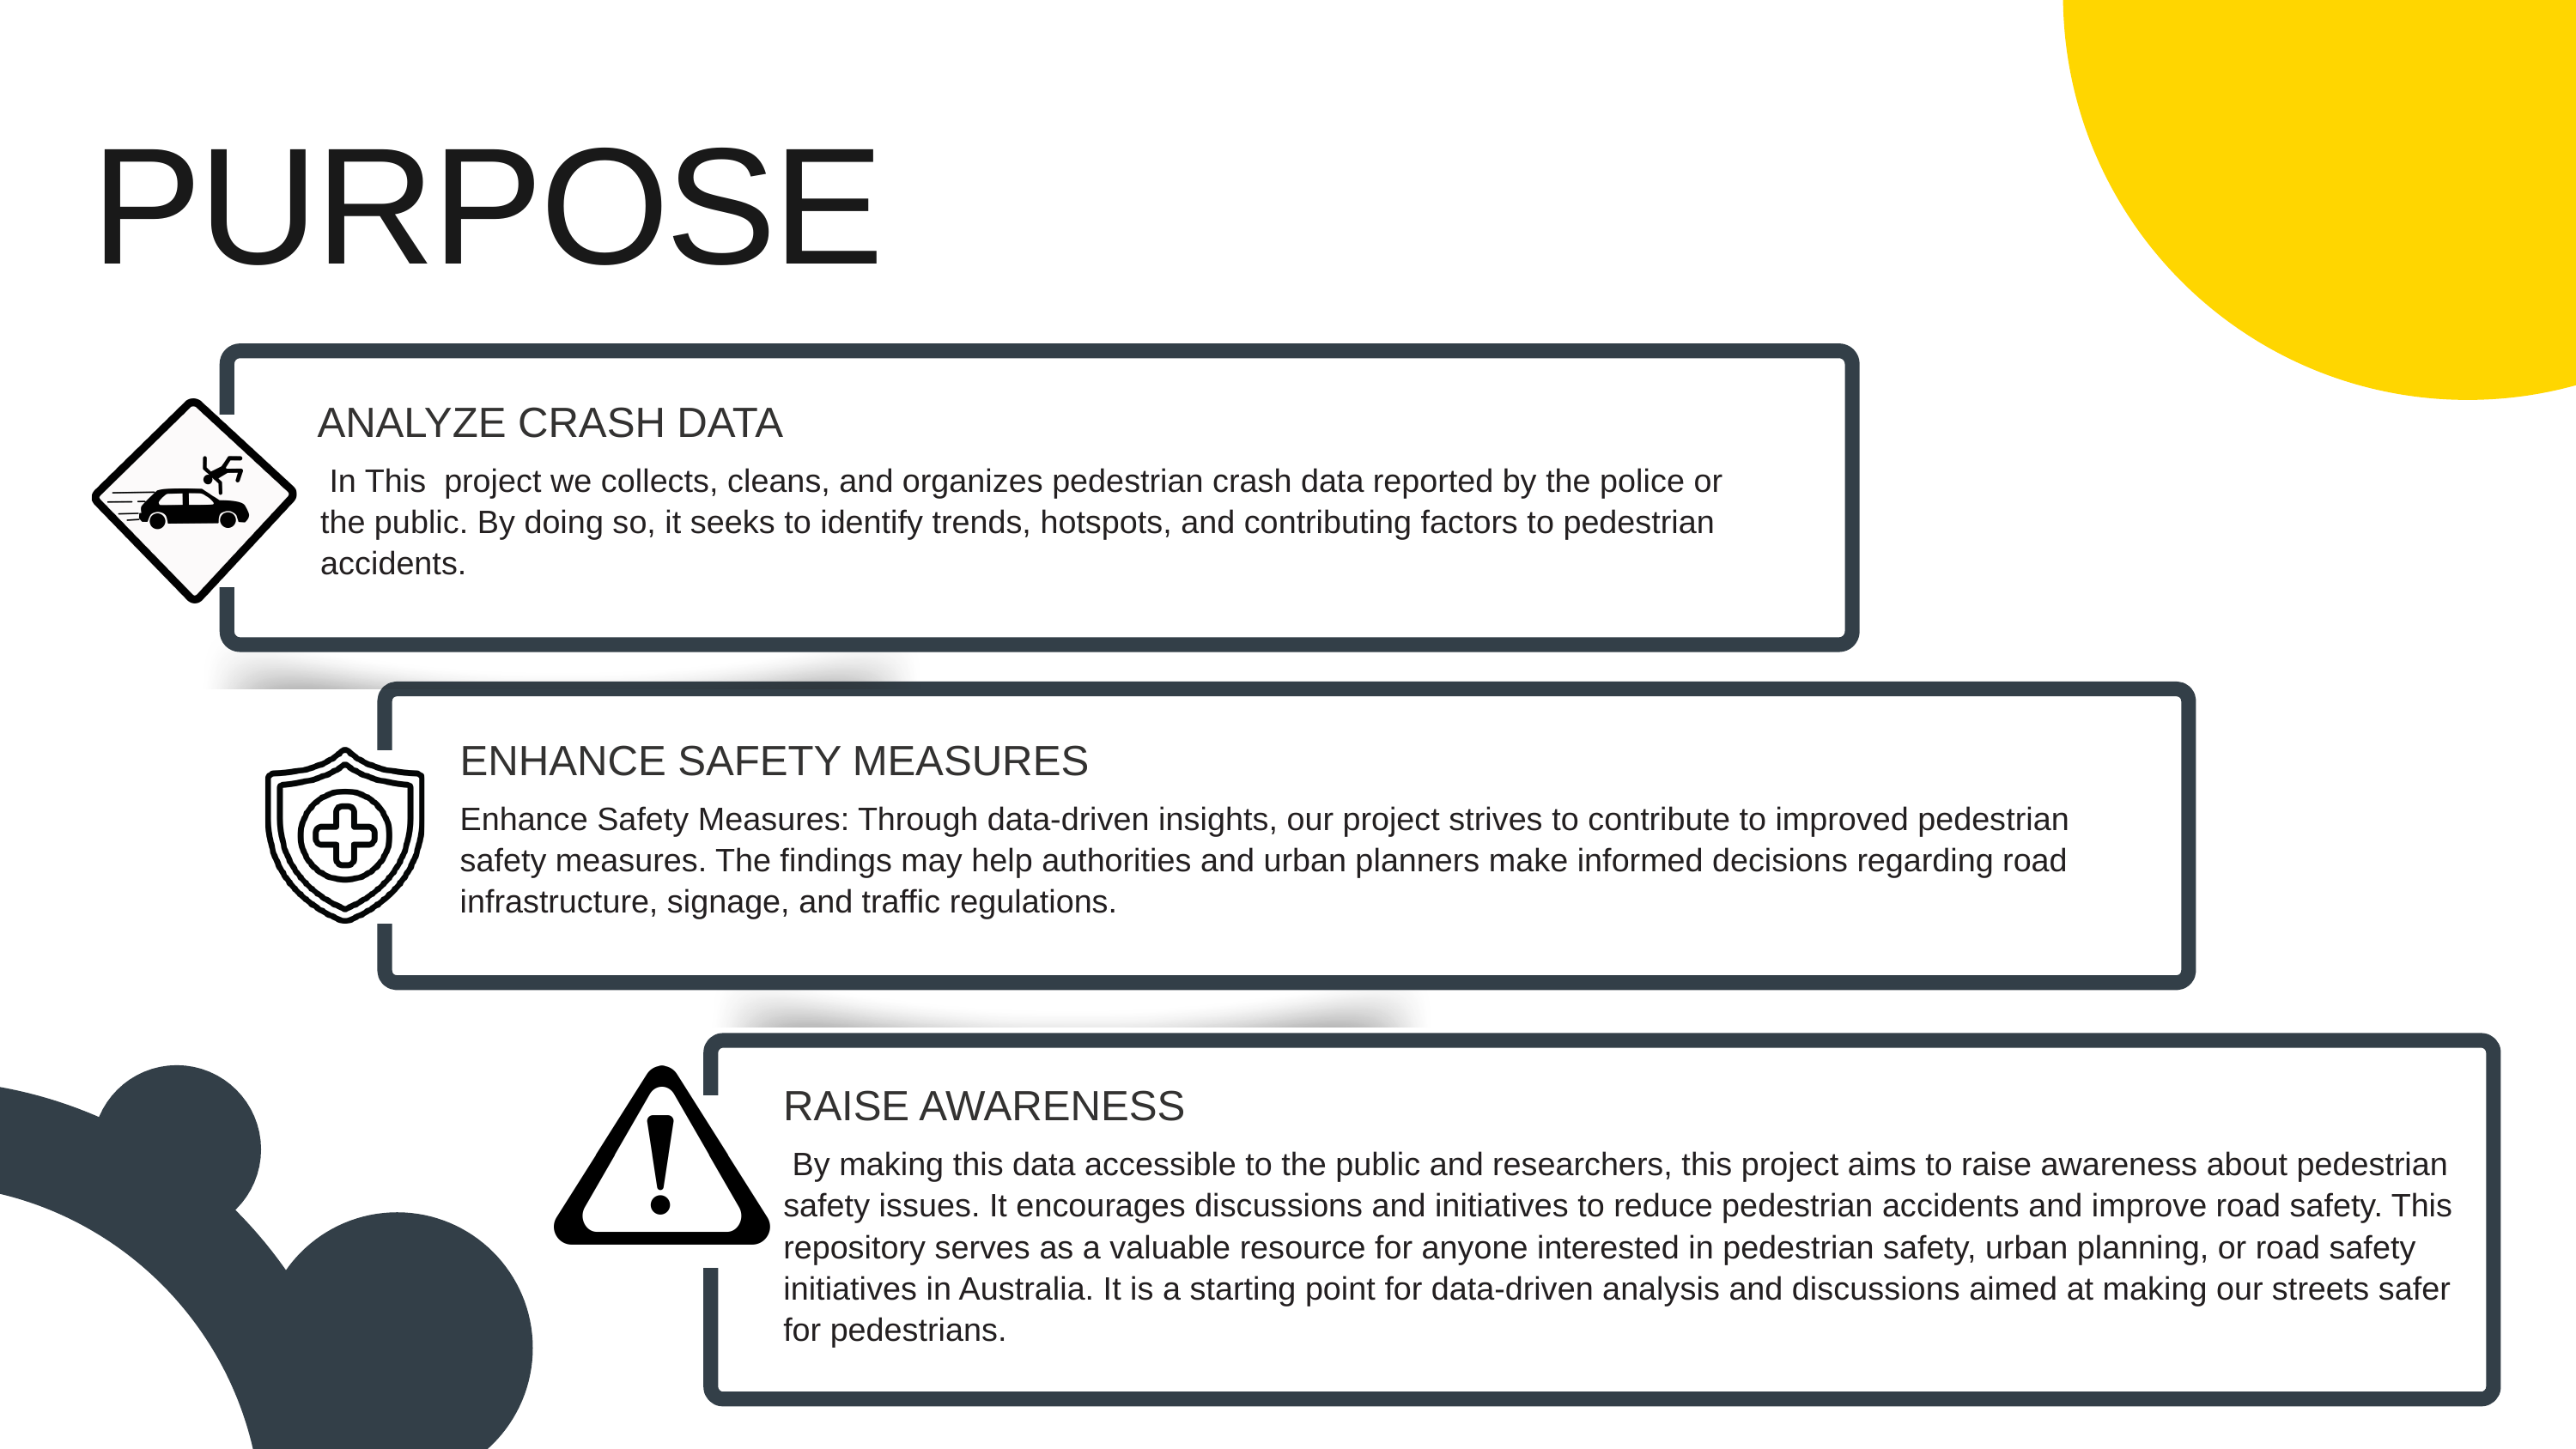

PURPOSE

ANALYZE CRASH DATA

 In This  project we collects, cleans, and organizes pedestrian crash data reported by the police or the public. By doing so, it seeks to identify trends, hotspots, and contributing factors to pedestrian accidents.

ENHANCE SAFETY MEASURES

Enhance Safety Measures: Through data-driven insights, our project strives to contribute to improved pedestrian safety measures. The findings may help authorities and urban planners make informed decisions regarding road infrastructure, signage, and traffic regulations.

RAISE AWARENESS

 By making this data accessible to the public and researchers, this project aims to raise awareness about pedestrian safety issues. It encourages discussions and initiatives to reduce pedestrian accidents and improve road safety. This repository serves as a valuable resource for anyone interested in pedestrian safety, urban planning, or road safety initiatives in Australia. It is a starting point for data-driven analysis and discussions aimed at making our streets safer for pedestrians.